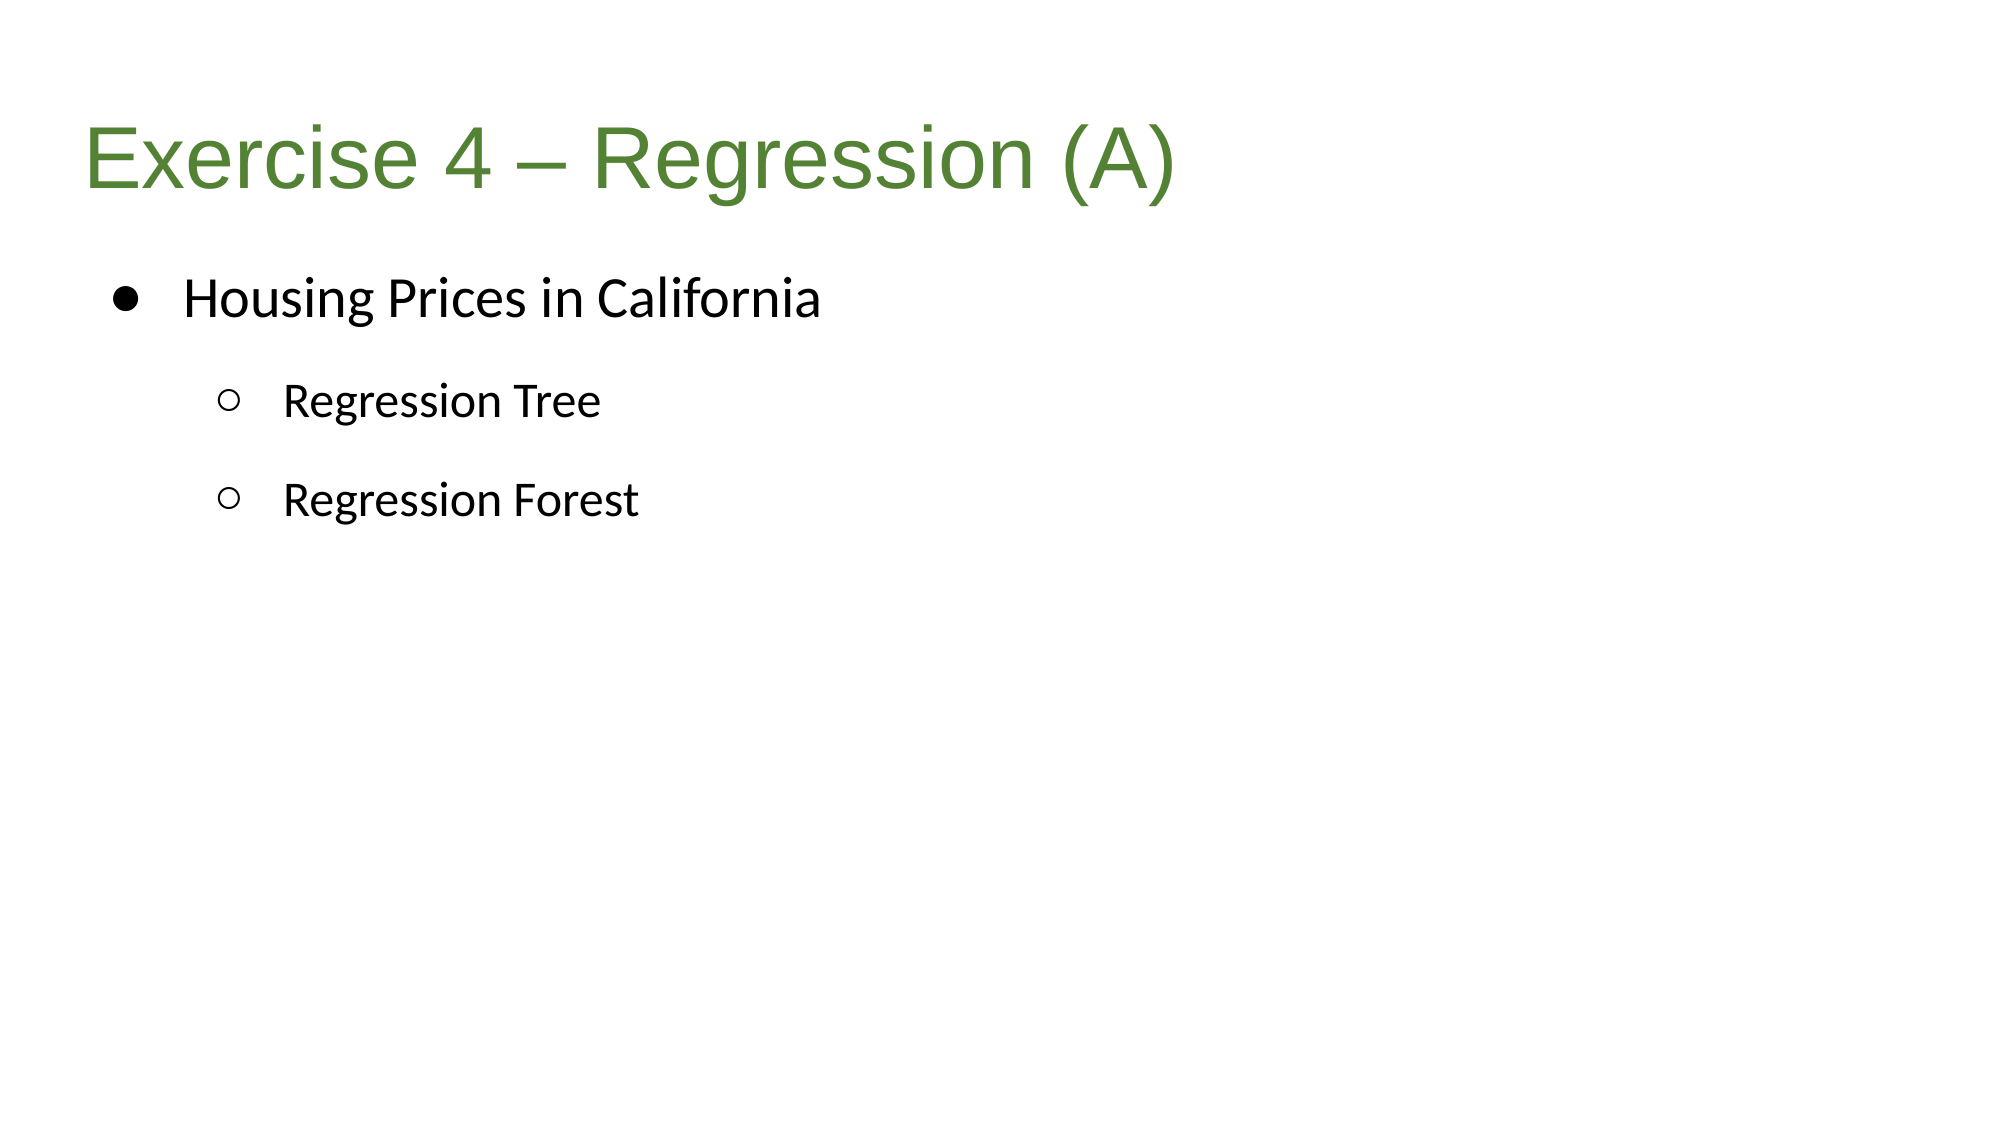

# Exercise 4 – Regression (A)
Housing Prices in California
Regression Tree
Regression Forest